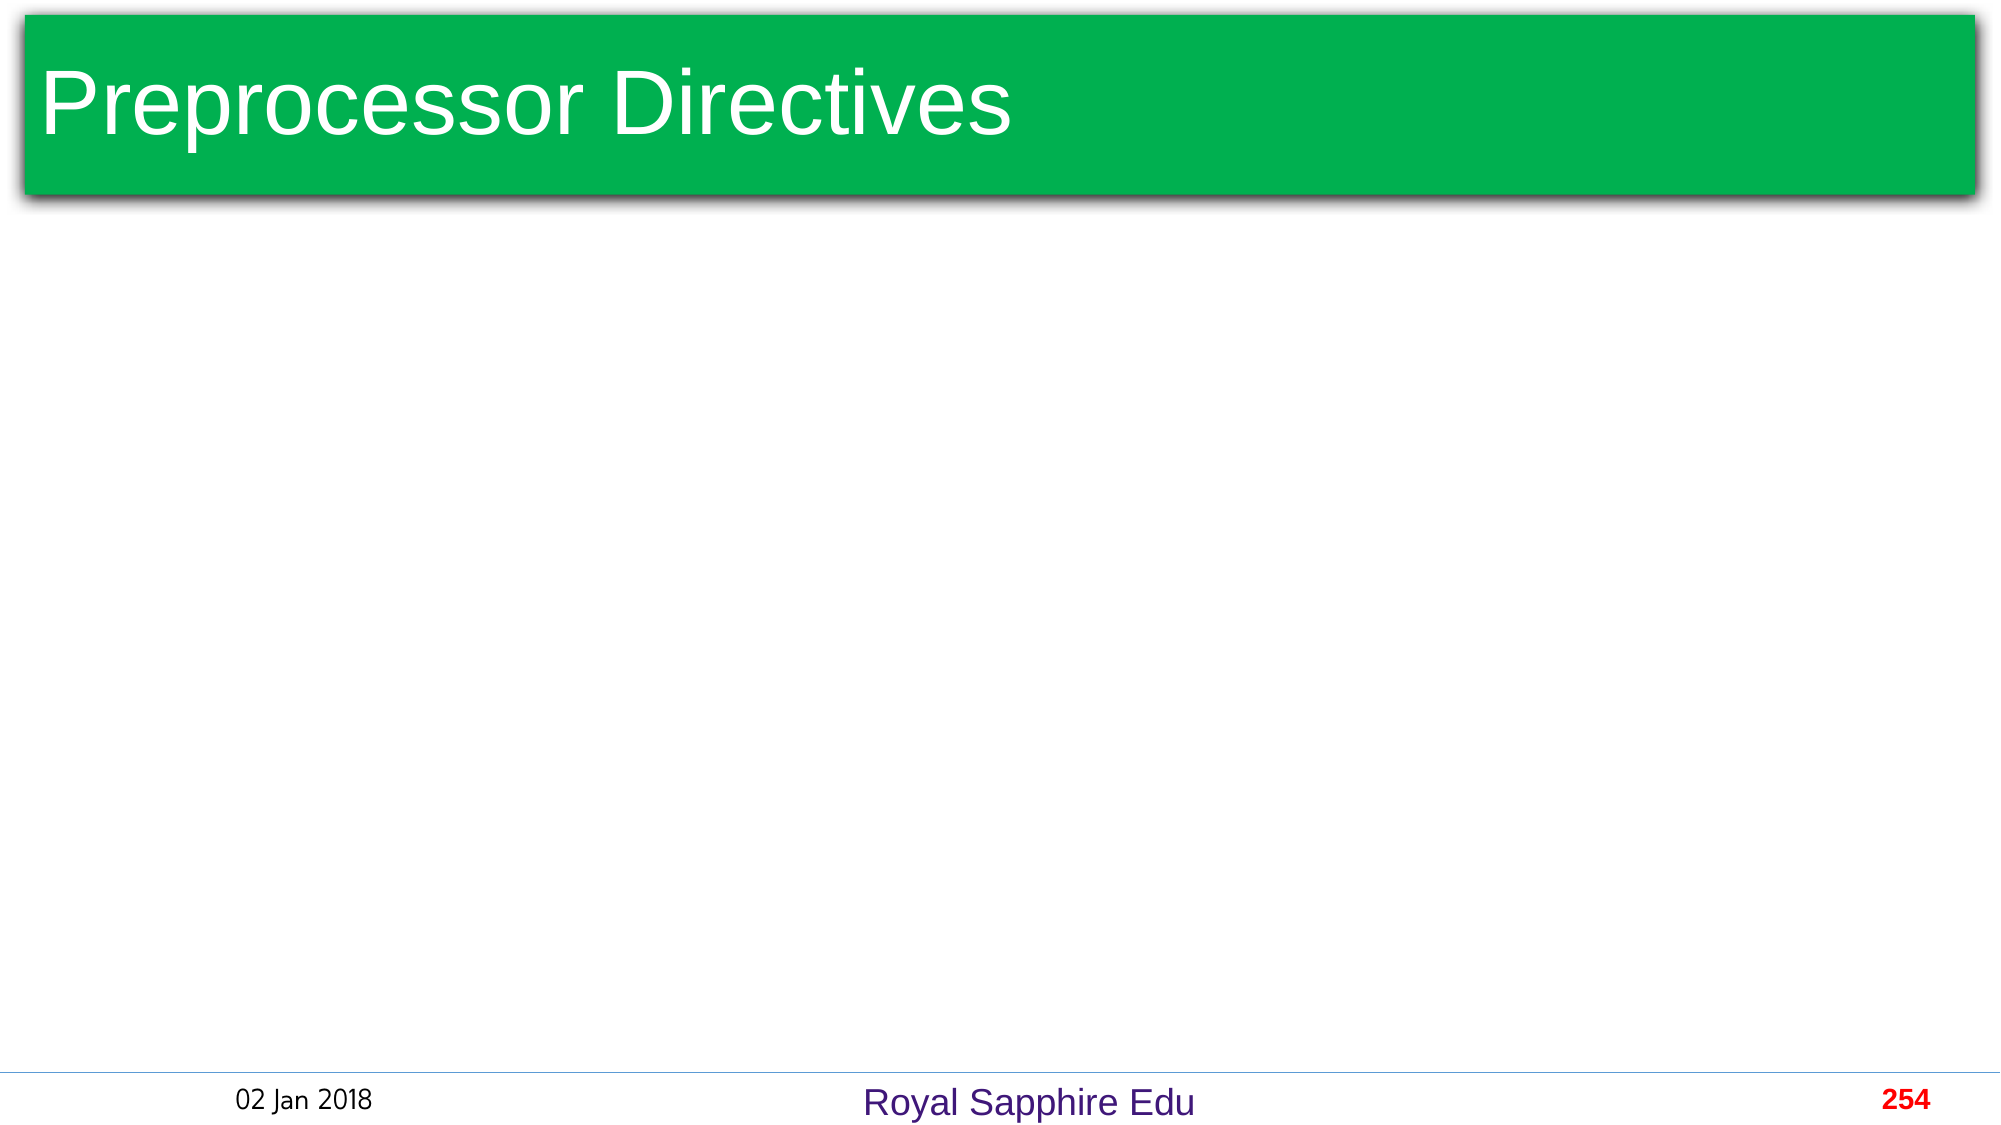

# Preprocessor Directives

02 Jan 2018
254